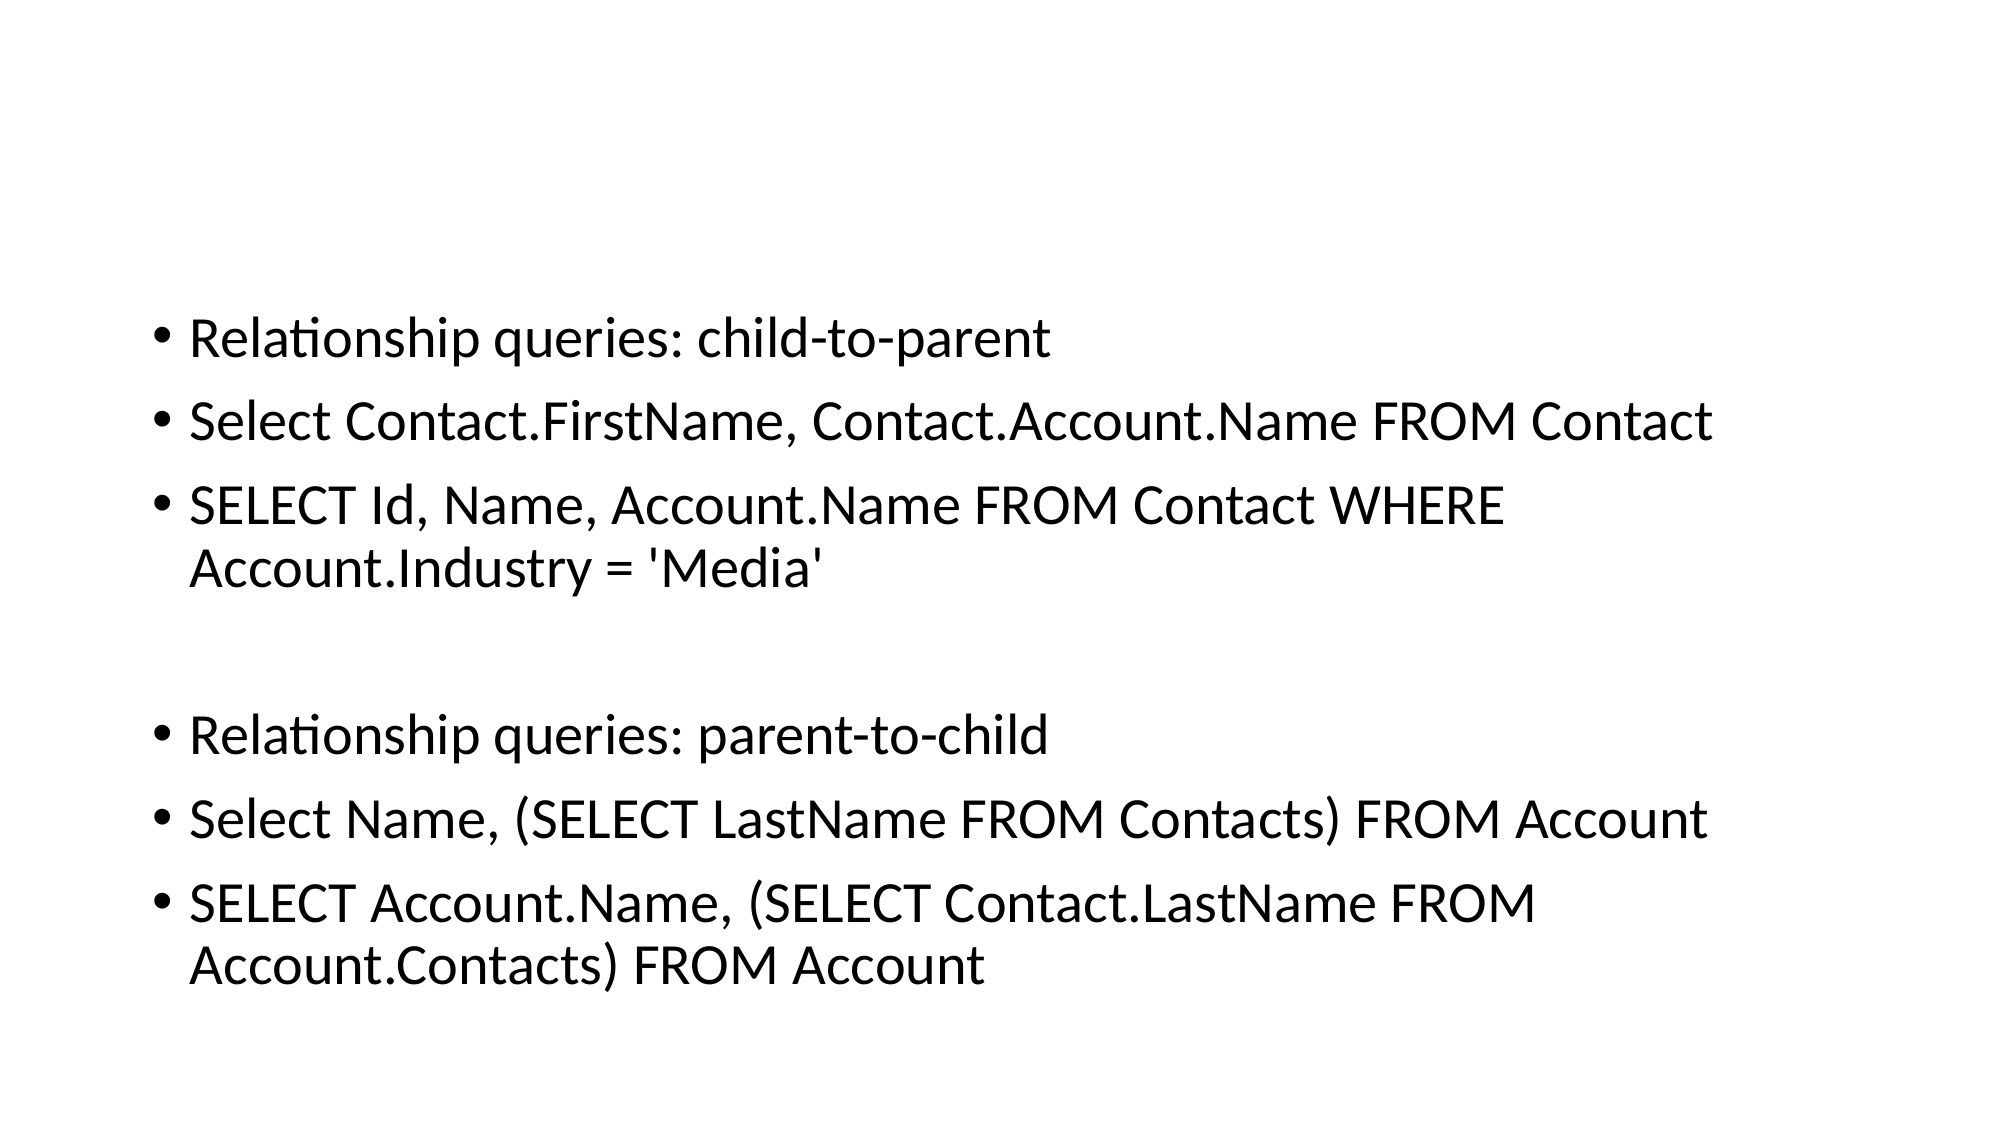

#
Relationship queries: child-to-parent
Select Contact.FirstName, Contact.Account.Name FROM Contact
SELECT Id, Name, Account.Name FROM Contact WHERE Account.Industry = 'Media'

Relationship queries: parent-to-child
Select Name, (SELECT LastName FROM Contacts) FROM Account
SELECT Account.Name, (SELECT Contact.LastName FROM Account.Contacts) FROM Account